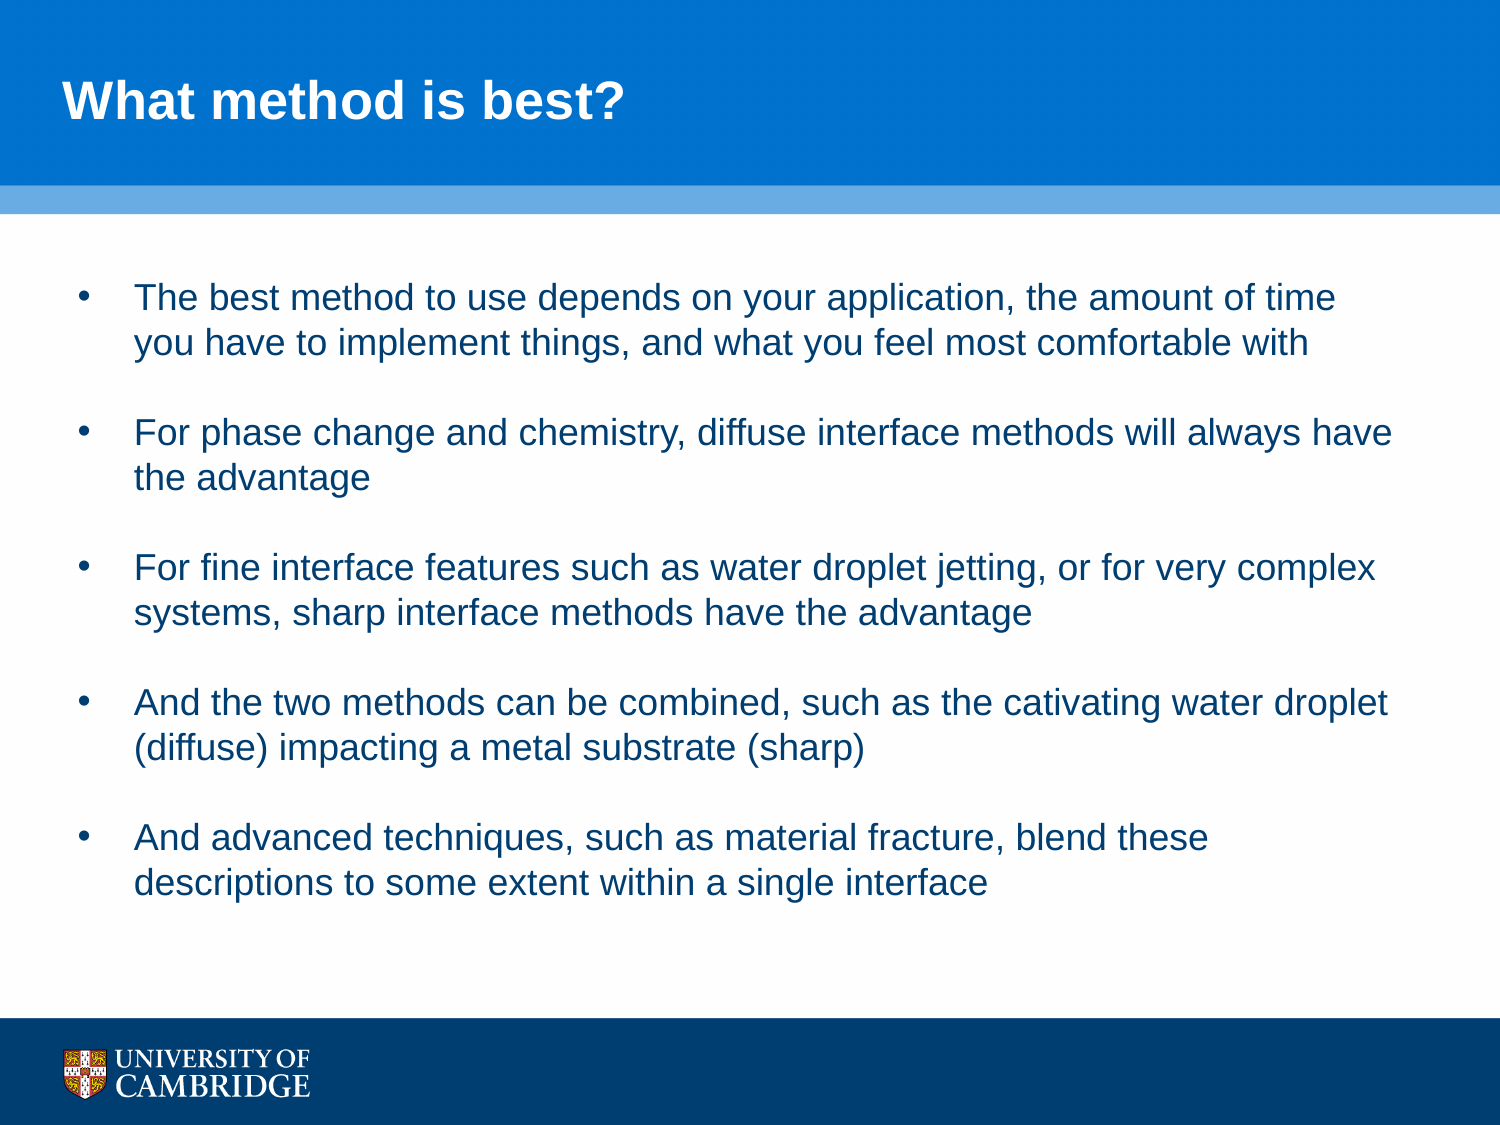

# What method is best?
The best method to use depends on your application, the amount of time you have to implement things, and what you feel most comfortable with

For phase change and chemistry, diffuse interface methods will always have the advantage

For fine interface features such as water droplet jetting, or for very complex systems, sharp interface methods have the advantage

And the two methods can be combined, such as the cativating water droplet (diffuse) impacting a metal substrate (sharp)

And advanced techniques, such as material fracture, blend these descriptions to some extent within a single interface